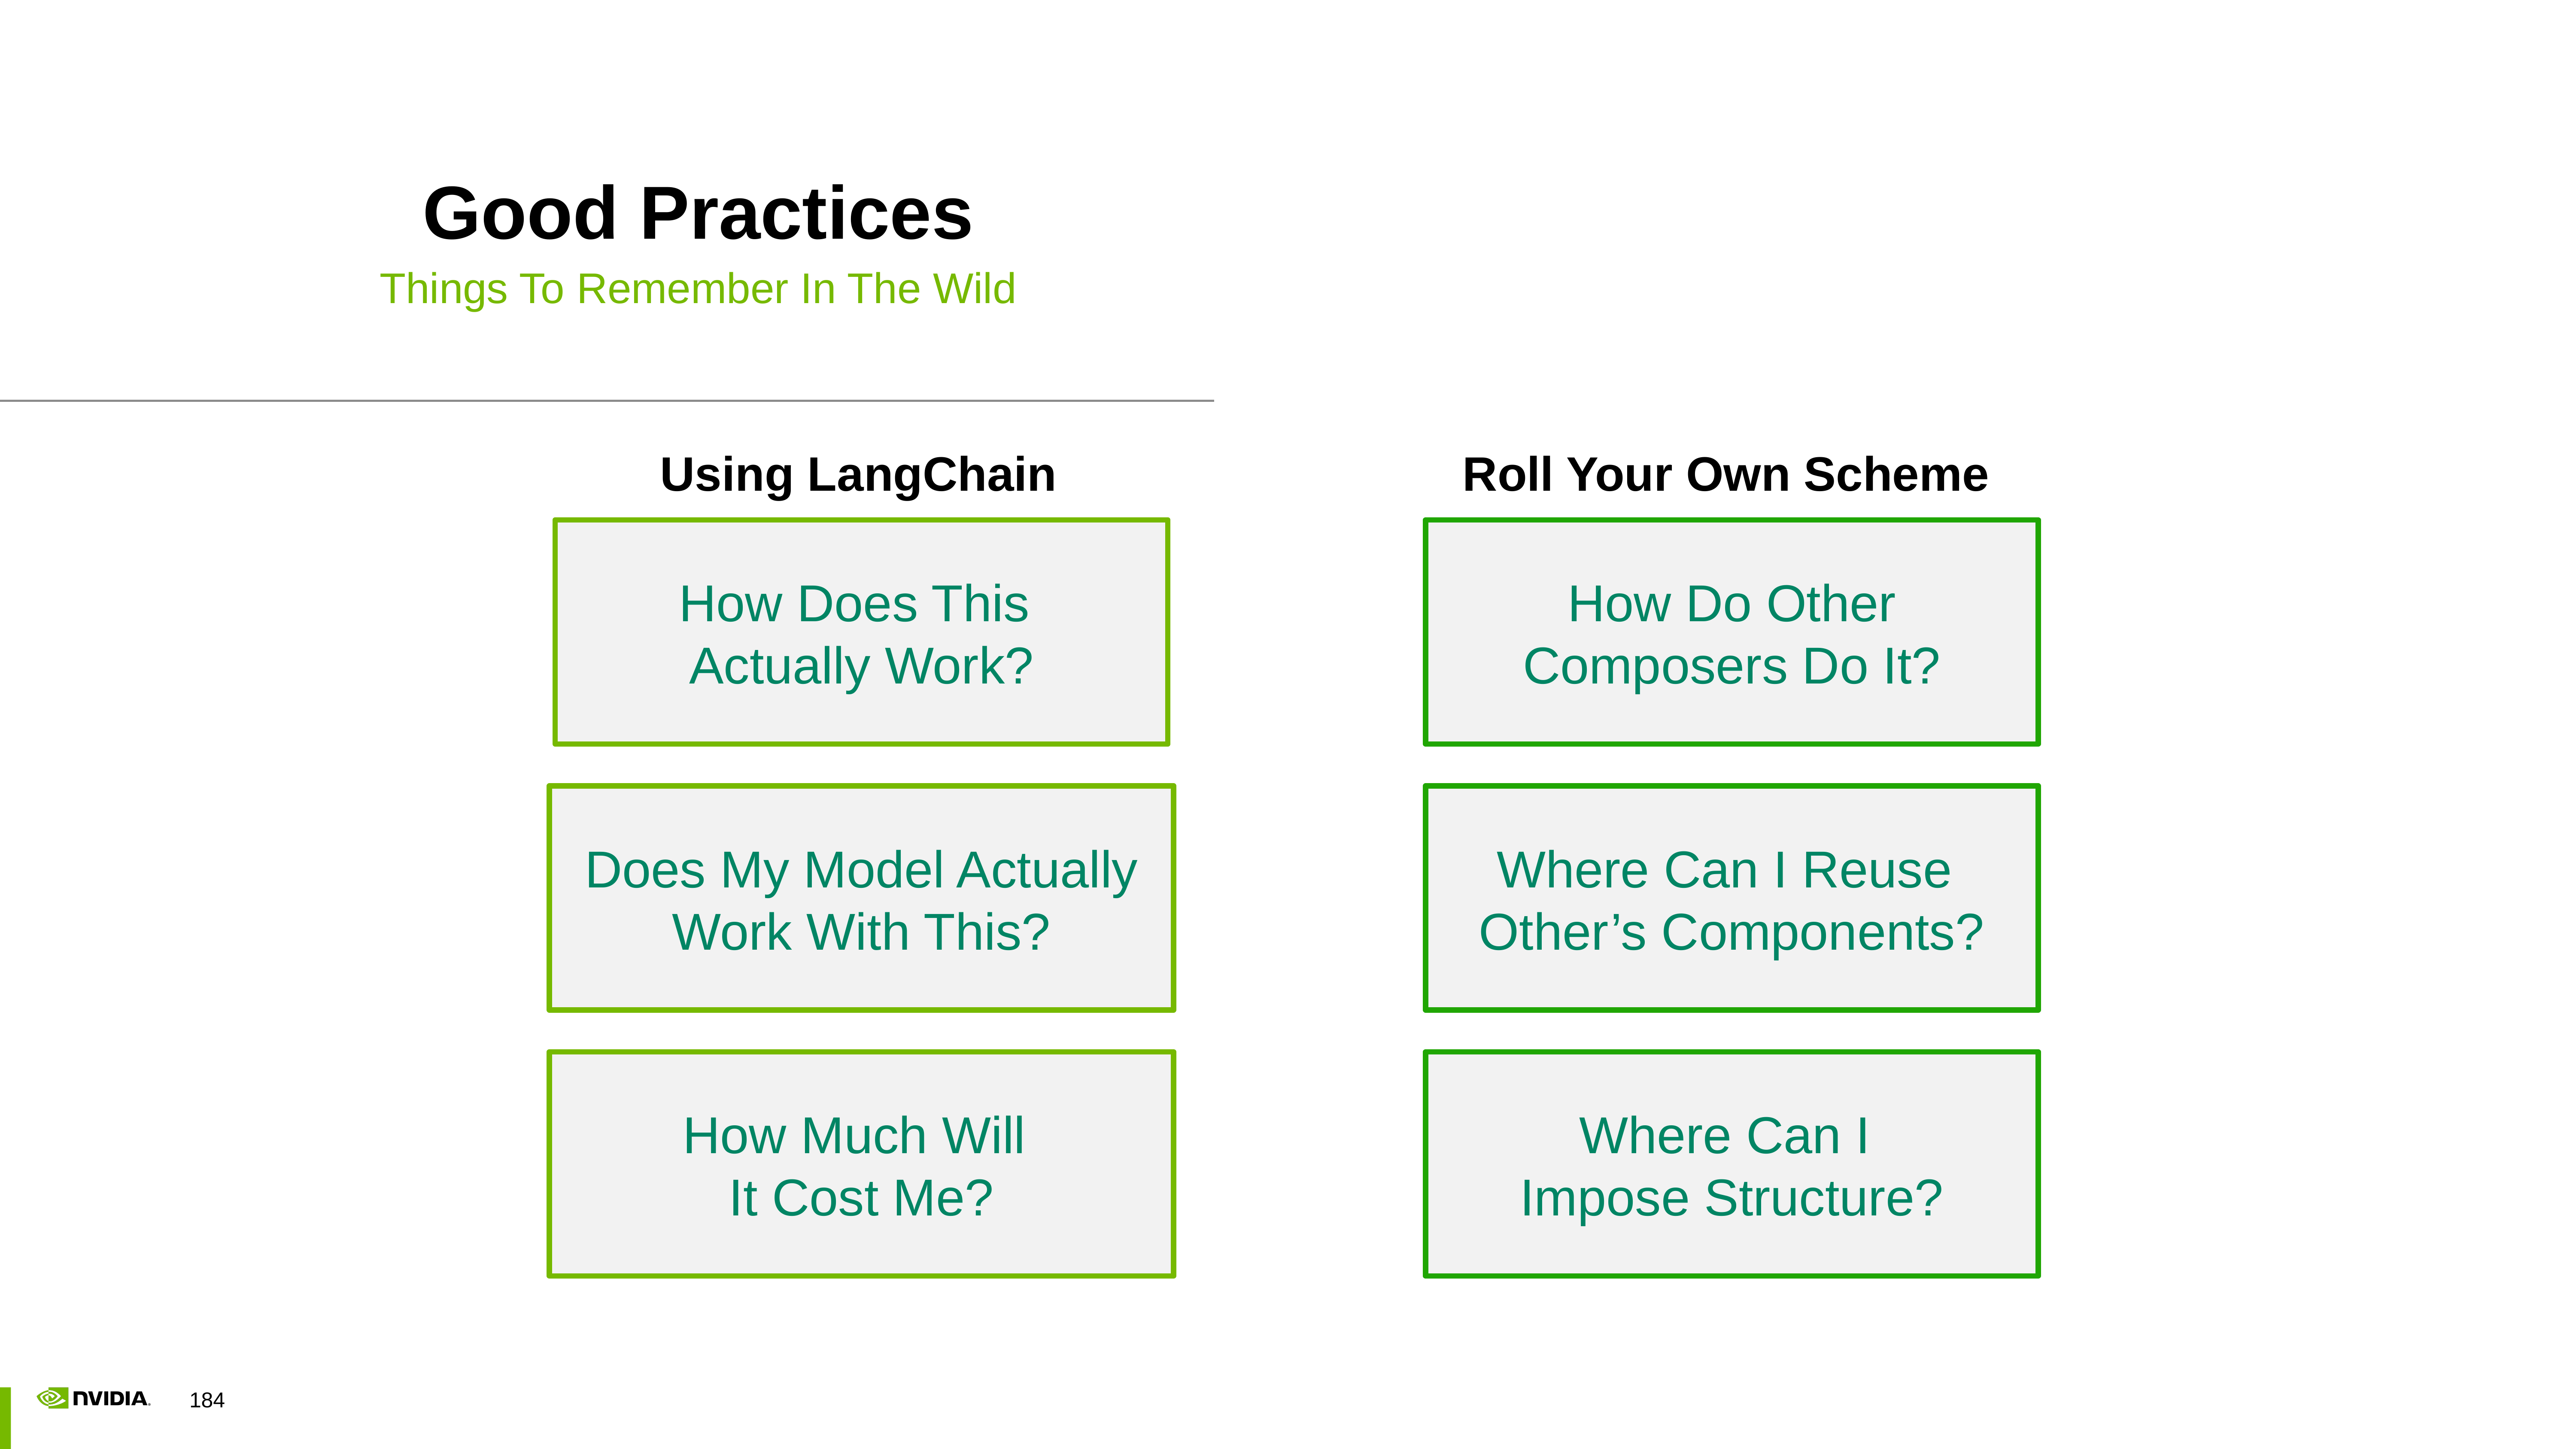

# Good Practices
Things To Remember In The Wild

Roll Your Own Scheme
Using LangChain
How Does This
Actually Work?
How Do Other
Composers Do It?
Does My Model Actually Work With This?
Where Can I Reuse
Other’s Components?
How Much Will
It Cost Me?
Where Can I
Impose Structure?